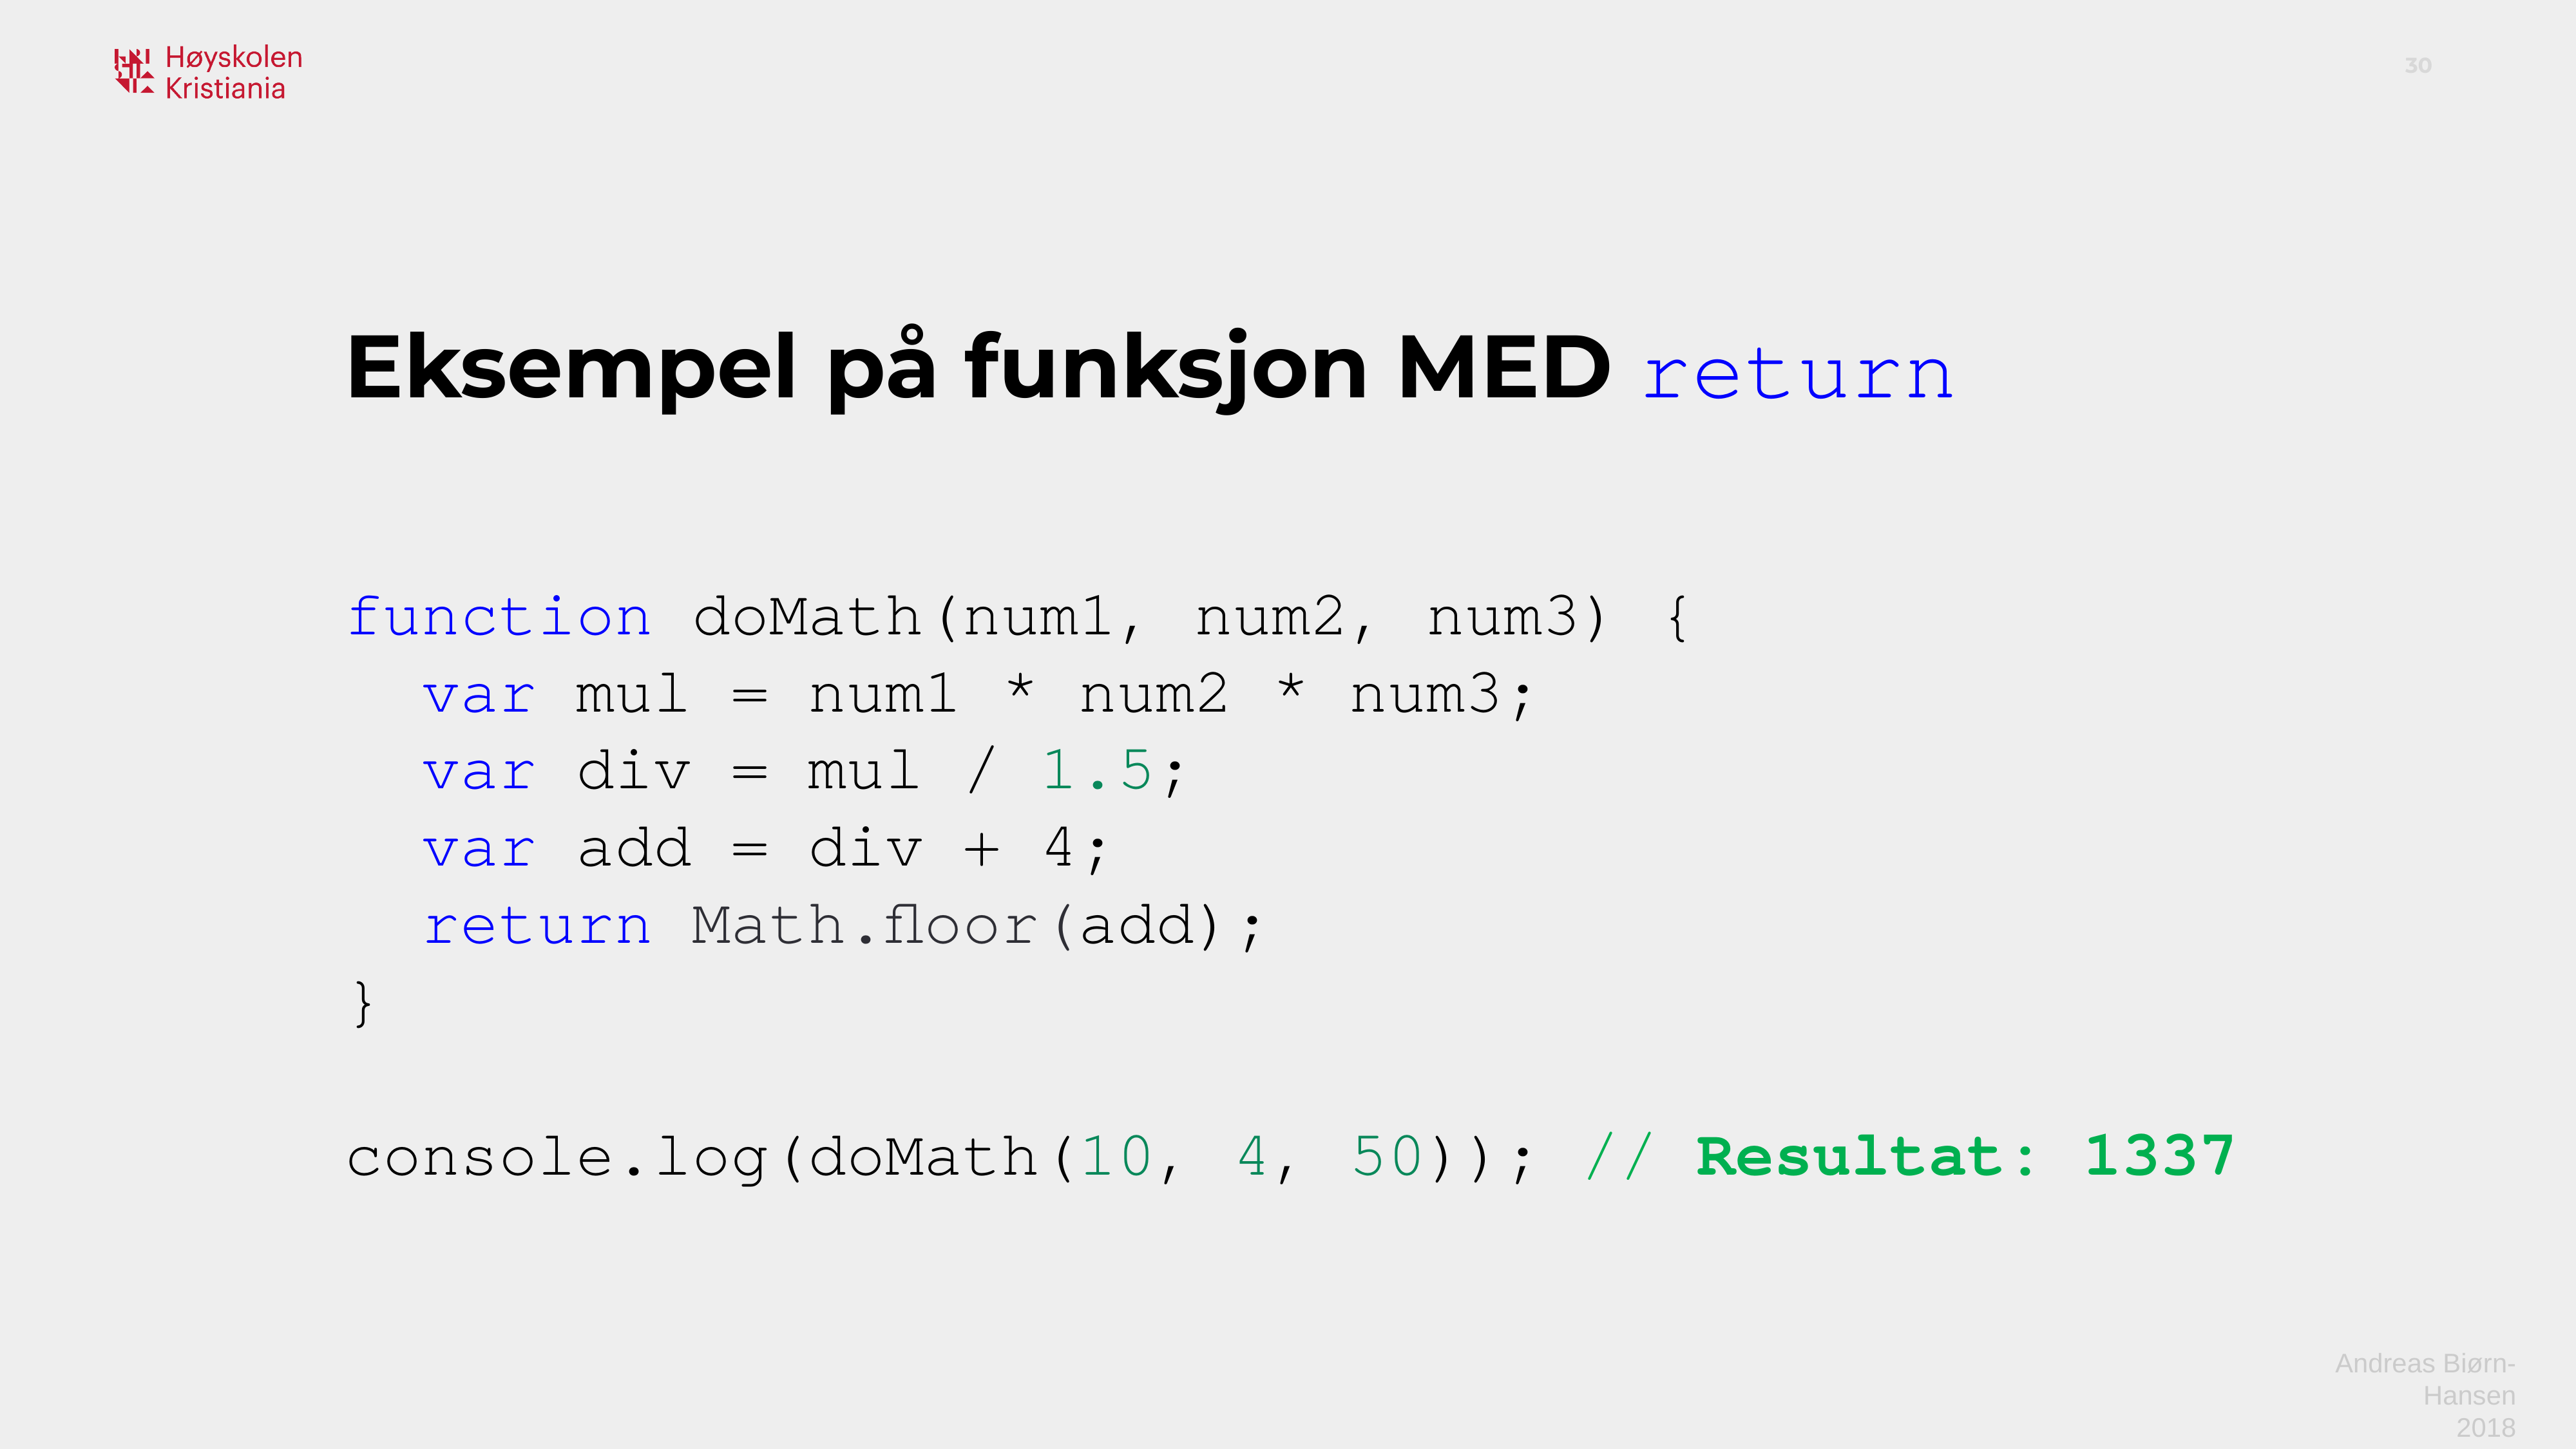

Eksempel på funksjon MED return
function doMath(num1, num2, num3) {
  var mul = num1 * num2 * num3;
  var div = mul / 1.5;
  var add = div + 4;
  return Math.floor(add);
}

console.log(doMath(10, 4, 50)); // Resultat: 1337